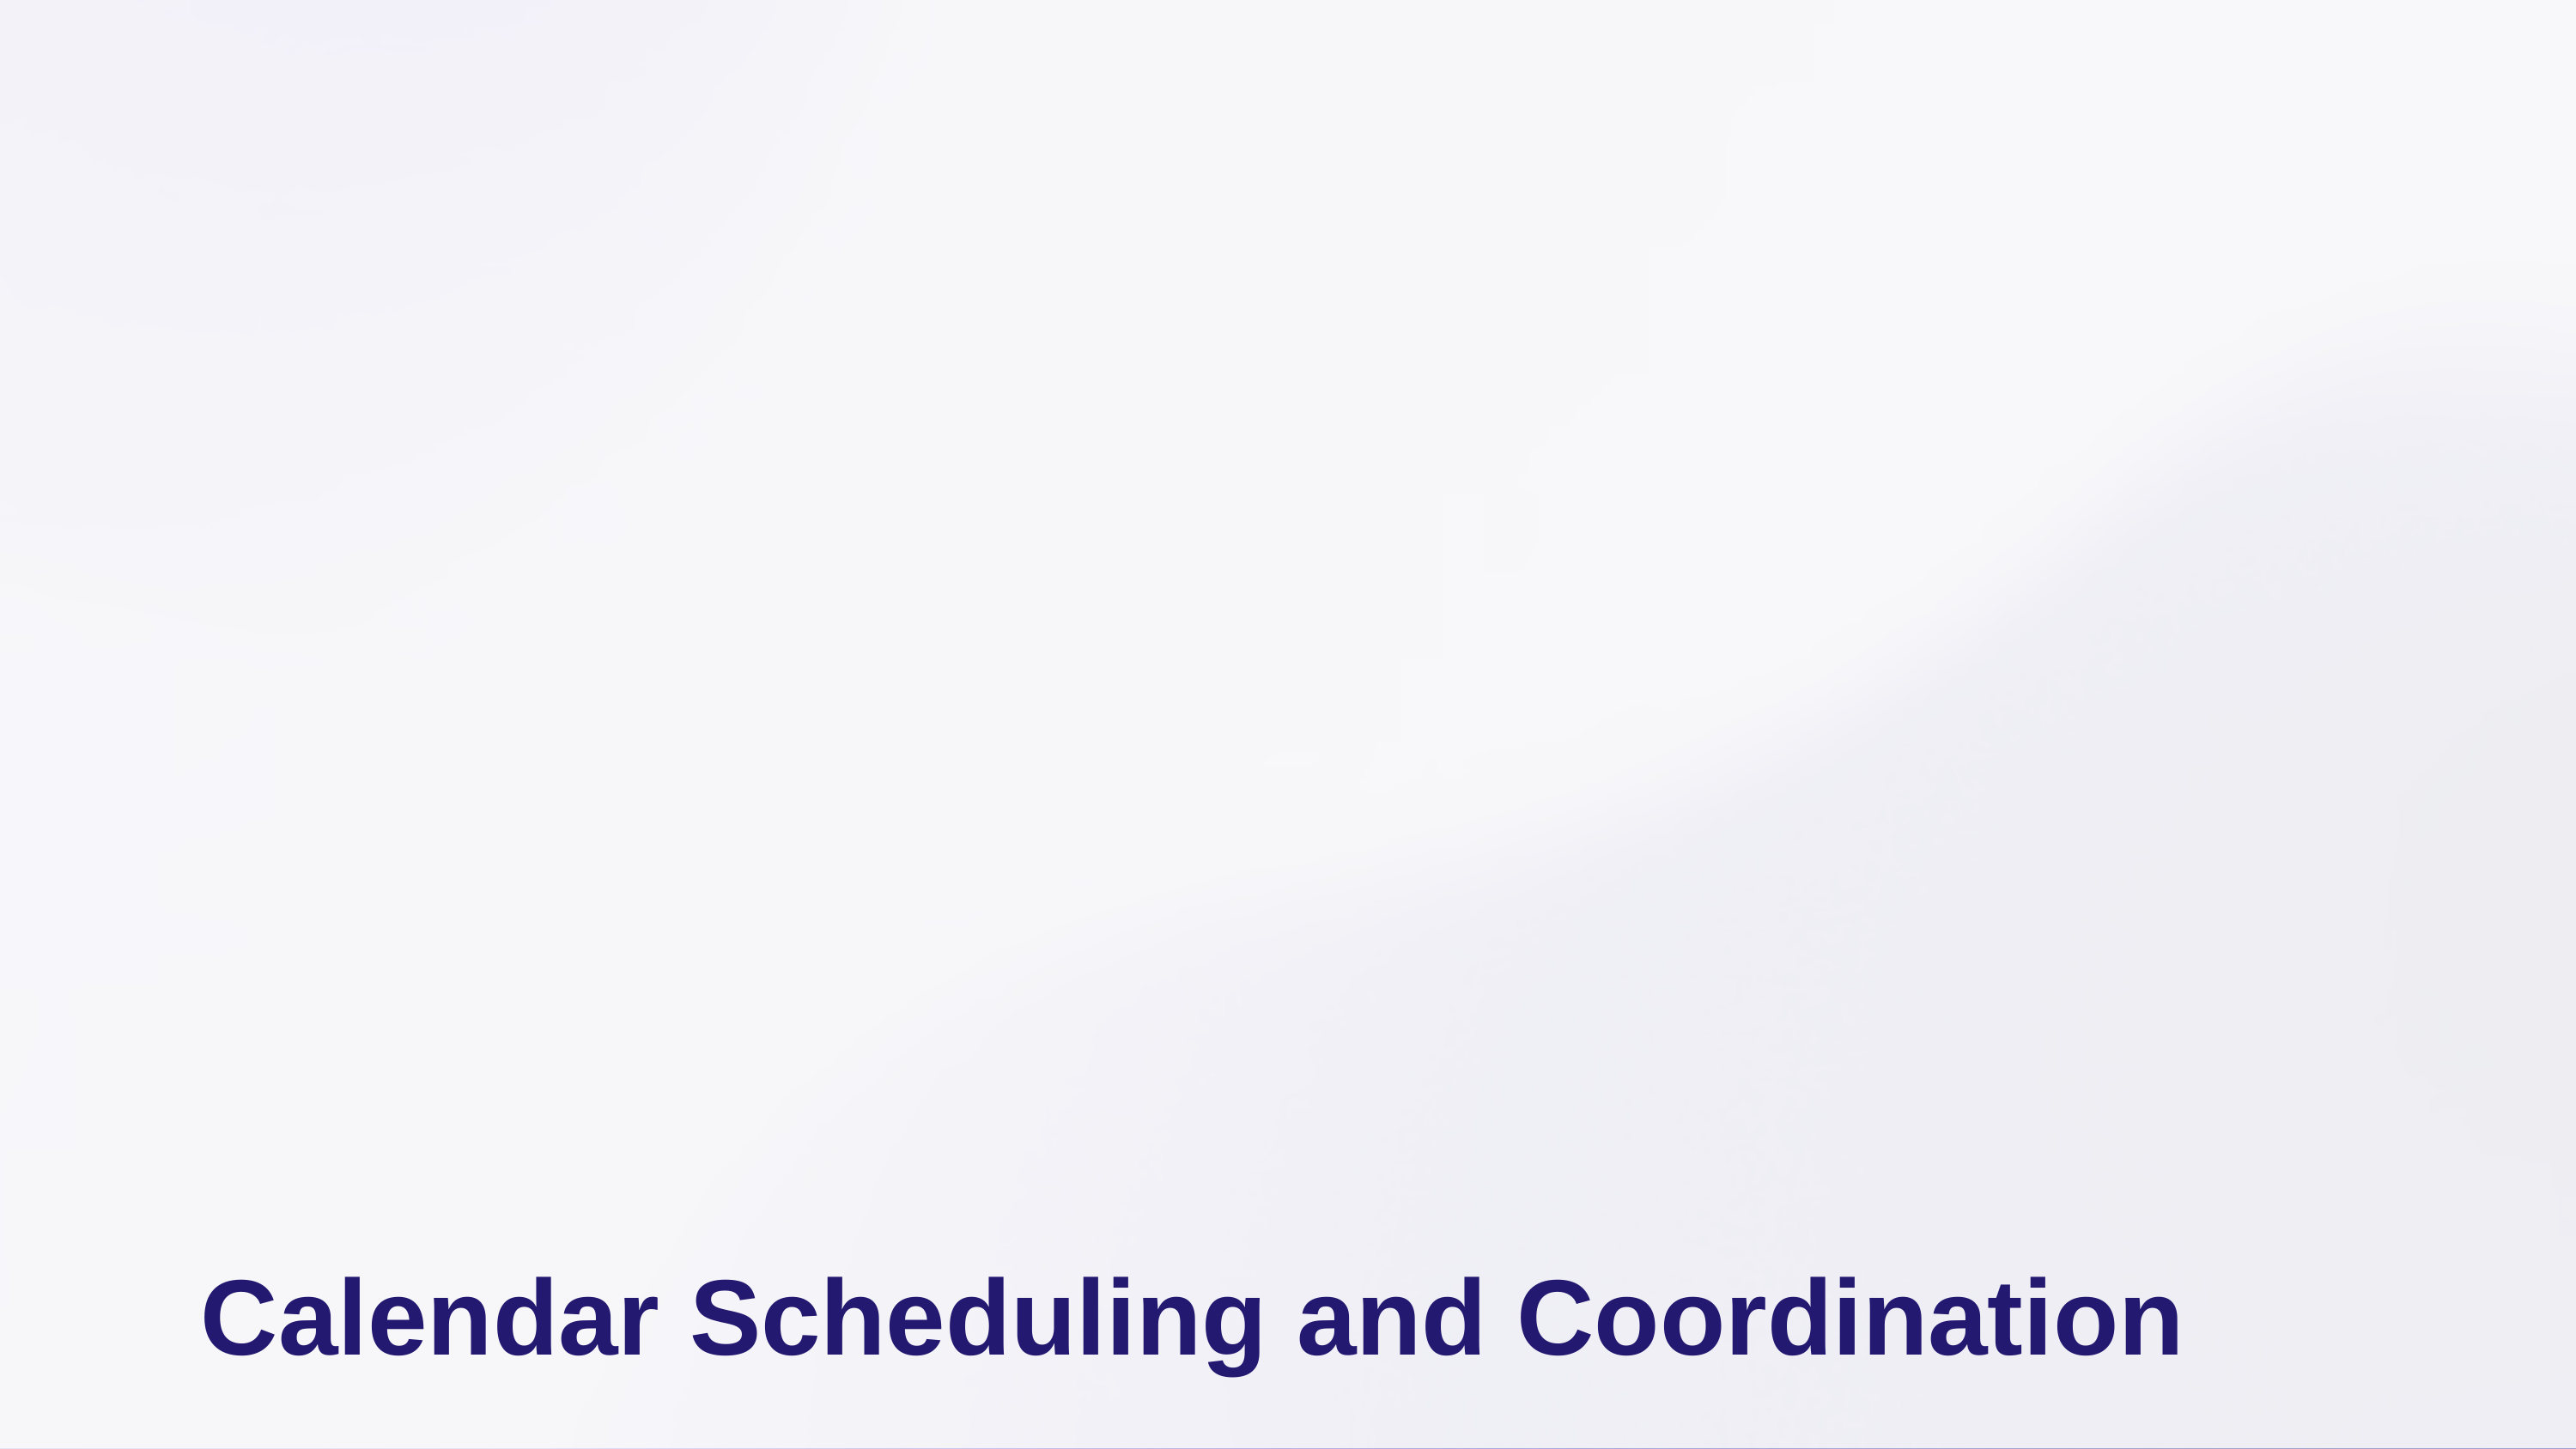

Our Solution: A Comprehensive Platform

Streamlined Operations

Centralized platform to manage all aspects of school administration, including attendance, scheduling, communication, and finances.

1

Real-Time Insights

2

Data-driven insights for informed decision-making and proactive problem-solving.

Enhanced Communication

3

Improved communication channels for students, teachers, and administrators.

AI-Powered Efficiency

4

AI-powered features for automating tasks, enhancing accuracy, and boosting productivity.

Calendar Scheduling and Coordination